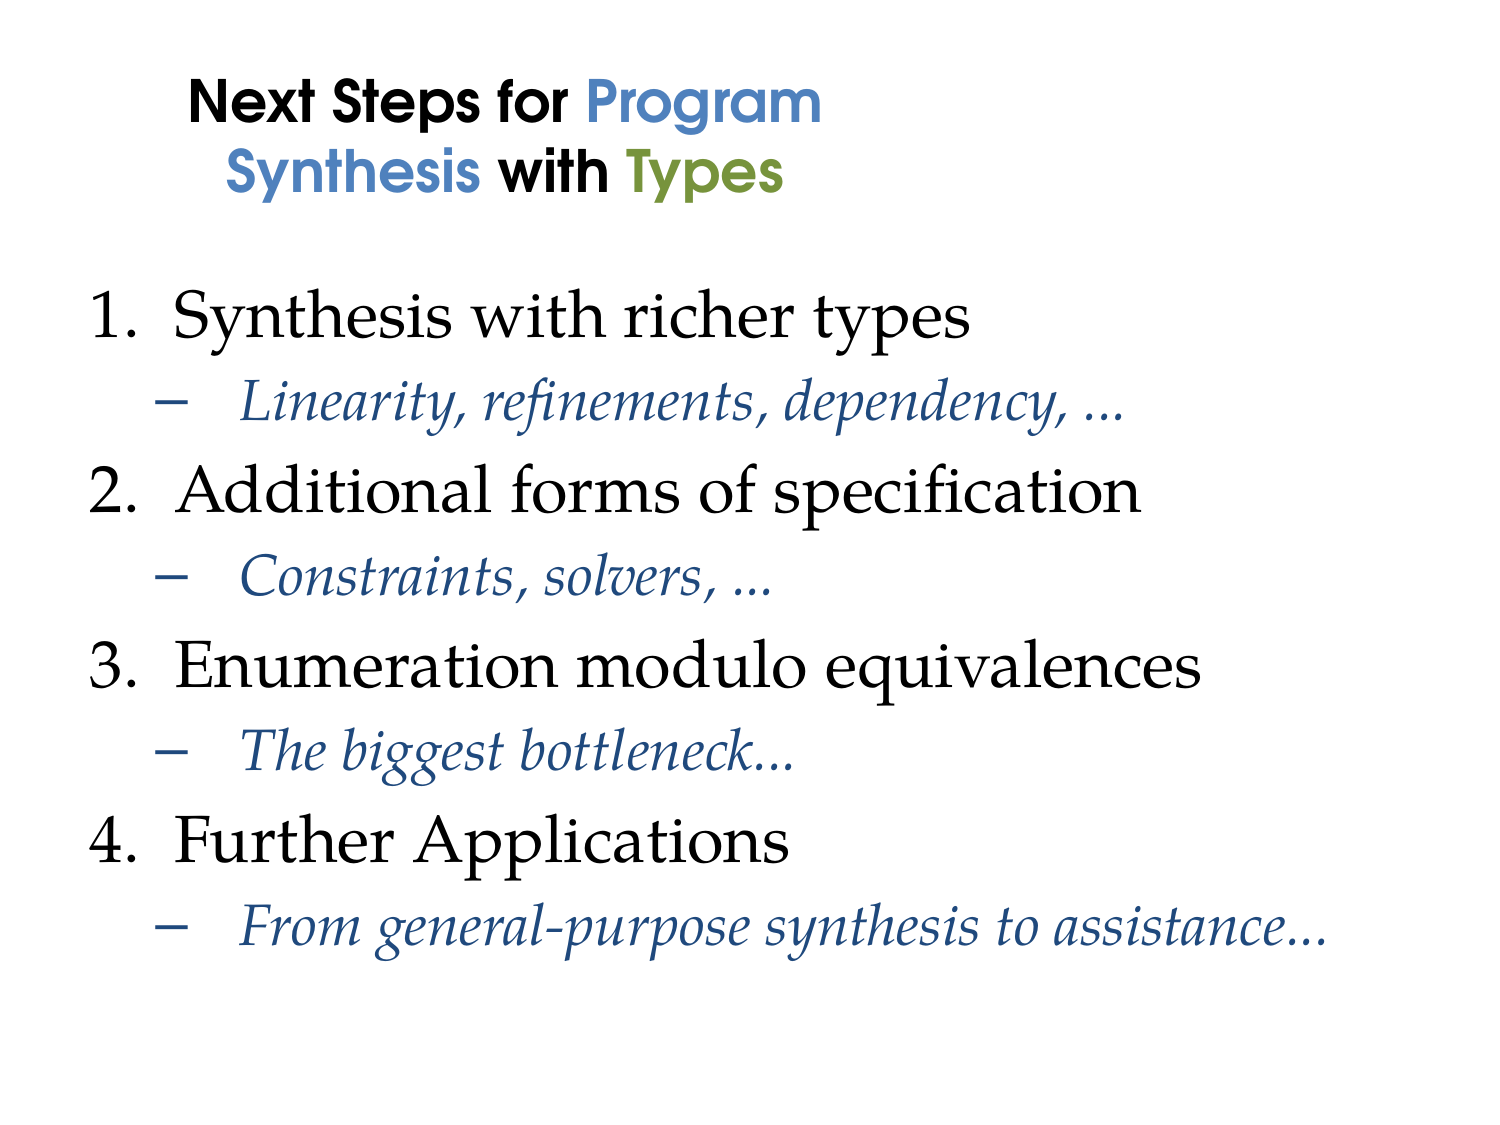

Next Steps for Program Synthesis with Types
Synthesis with richer types
Linearity, refinements, dependency, ...
Additional forms of specification
Constraints, solvers, ...
Enumeration modulo equivalences
The biggest bottleneck...
Further Applications
From general-purpose synthesis to assistance...